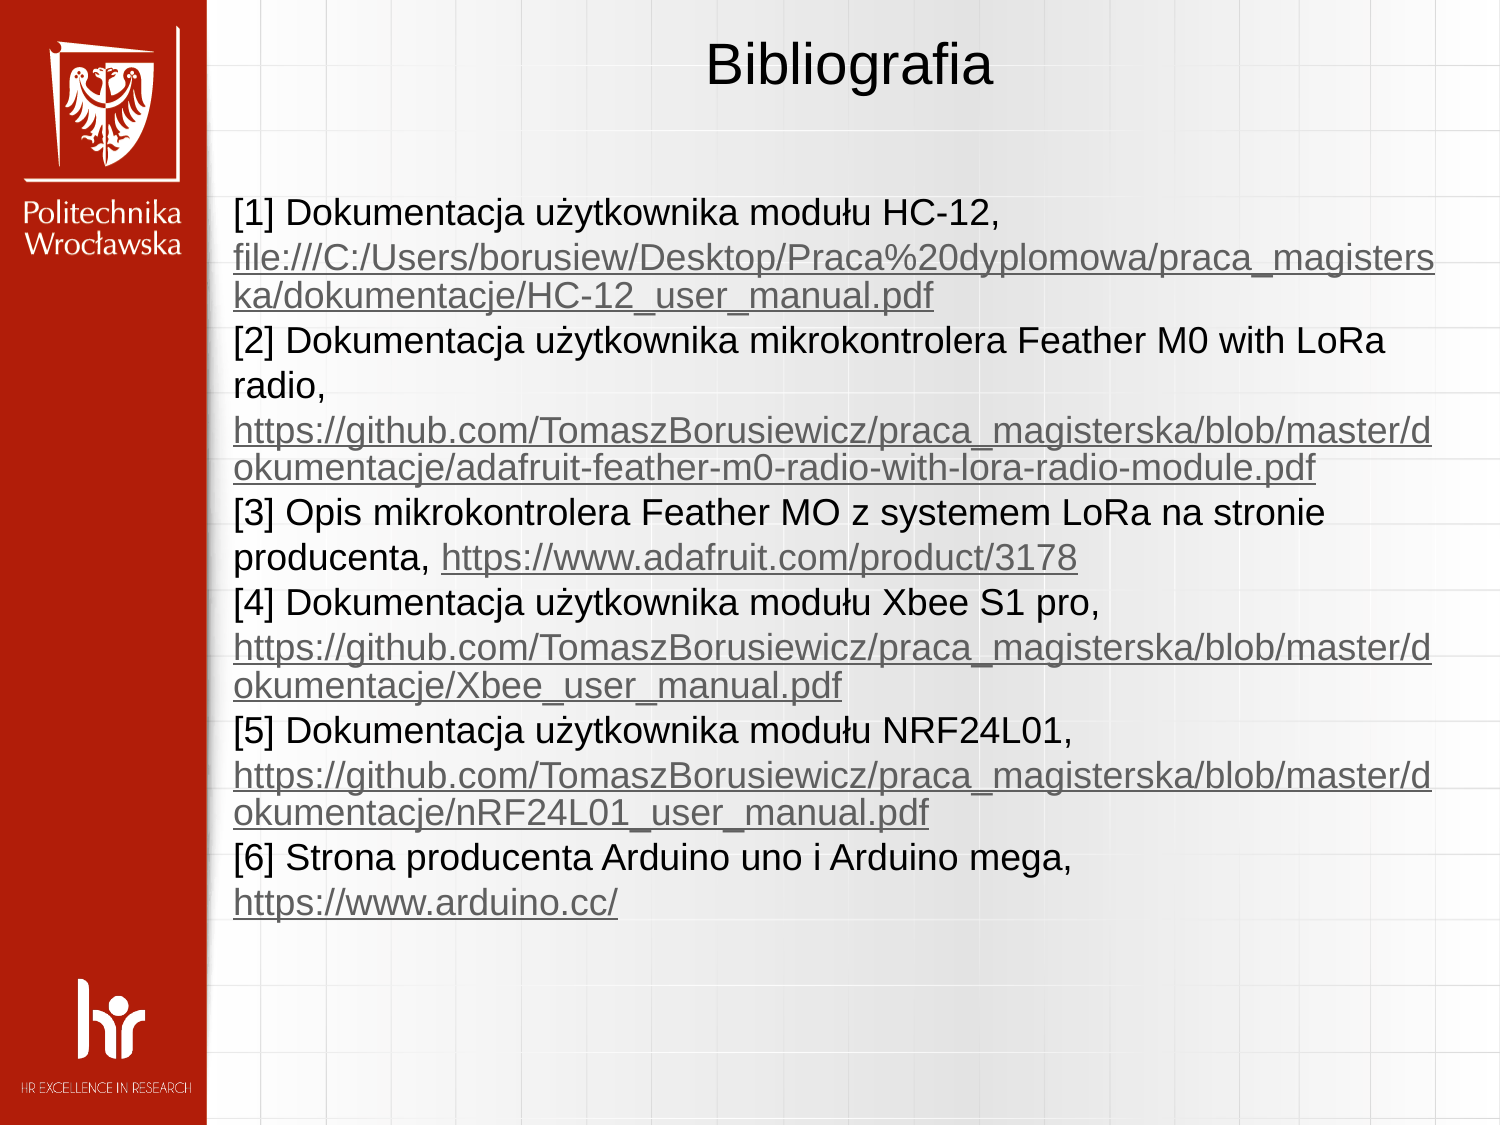

Bibliografia
[1] Dokumentacja użytkownika modułu HC-12, file:///C:/Users/borusiew/Desktop/Praca%20dyplomowa/praca_magisterska/dokumentacje/HC-12_user_manual.pdf
[2] Dokumentacja użytkownika mikrokontrolera Feather M0 with LoRa radio, https://github.com/TomaszBorusiewicz/praca_magisterska/blob/master/dokumentacje/adafruit-feather-m0-radio-with-lora-radio-module.pdf
[3] Opis mikrokontrolera Feather MO z systemem LoRa na stronie producenta, https://www.adafruit.com/product/3178
[4] Dokumentacja użytkownika modułu Xbee S1 pro, https://github.com/TomaszBorusiewicz/praca_magisterska/blob/master/dokumentacje/Xbee_user_manual.pdf
[5] Dokumentacja użytkownika modułu NRF24L01, https://github.com/TomaszBorusiewicz/praca_magisterska/blob/master/dokumentacje/nRF24L01_user_manual.pdf
[6] Strona producenta Arduino uno i Arduino mega, https://www.arduino.cc/